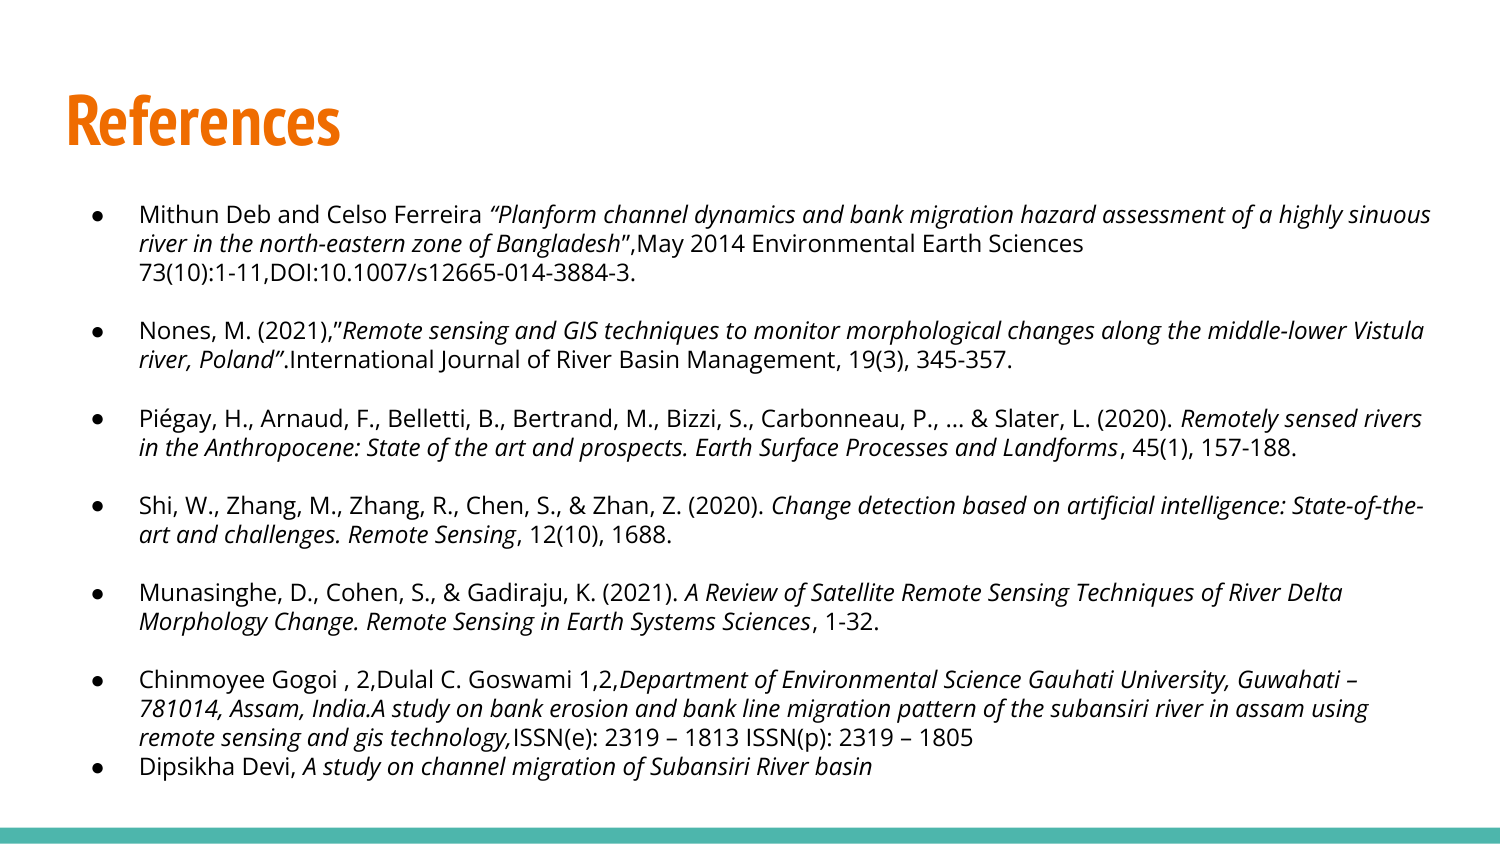

# References
Mithun Deb and Celso Ferreira “Planform channel dynamics and bank migration hazard assessment of a highly sinuous river in the north-eastern zone of Bangladesh”,May 2014 Environmental Earth Sciences 73(10):1-11,DOI:10.1007/s12665-014-3884-3.

Nones, M. (2021),”Remote sensing and GIS techniques to monitor morphological changes along the middle-lower Vistula river, Poland”.International Journal of River Basin Management, 19(3), 345-357.

Piégay, H., Arnaud, F., Belletti, B., Bertrand, M., Bizzi, S., Carbonneau, P., ... & Slater, L. (2020). Remotely sensed rivers in the Anthropocene: State of the art and prospects. Earth Surface Processes and Landforms, 45(1), 157-188.

Shi, W., Zhang, M., Zhang, R., Chen, S., & Zhan, Z. (2020). Change detection based on artificial intelligence: State-of-the-art and challenges. Remote Sensing, 12(10), 1688.

Munasinghe, D., Cohen, S., & Gadiraju, K. (2021). A Review of Satellite Remote Sensing Techniques of River Delta Morphology Change. Remote Sensing in Earth Systems Sciences, 1-32.

Chinmoyee Gogoi , 2,Dulal C. Goswami 1,2,Department of Environmental Science Gauhati University, Guwahati – 781014, Assam, India.A study on bank erosion and bank line migration pattern of the subansiri river in assam using remote sensing and gis technology,ISSN(e): 2319 – 1813 ISSN(p): 2319 – 1805
Dipsikha Devi, A study on channel migration of Subansiri River basin